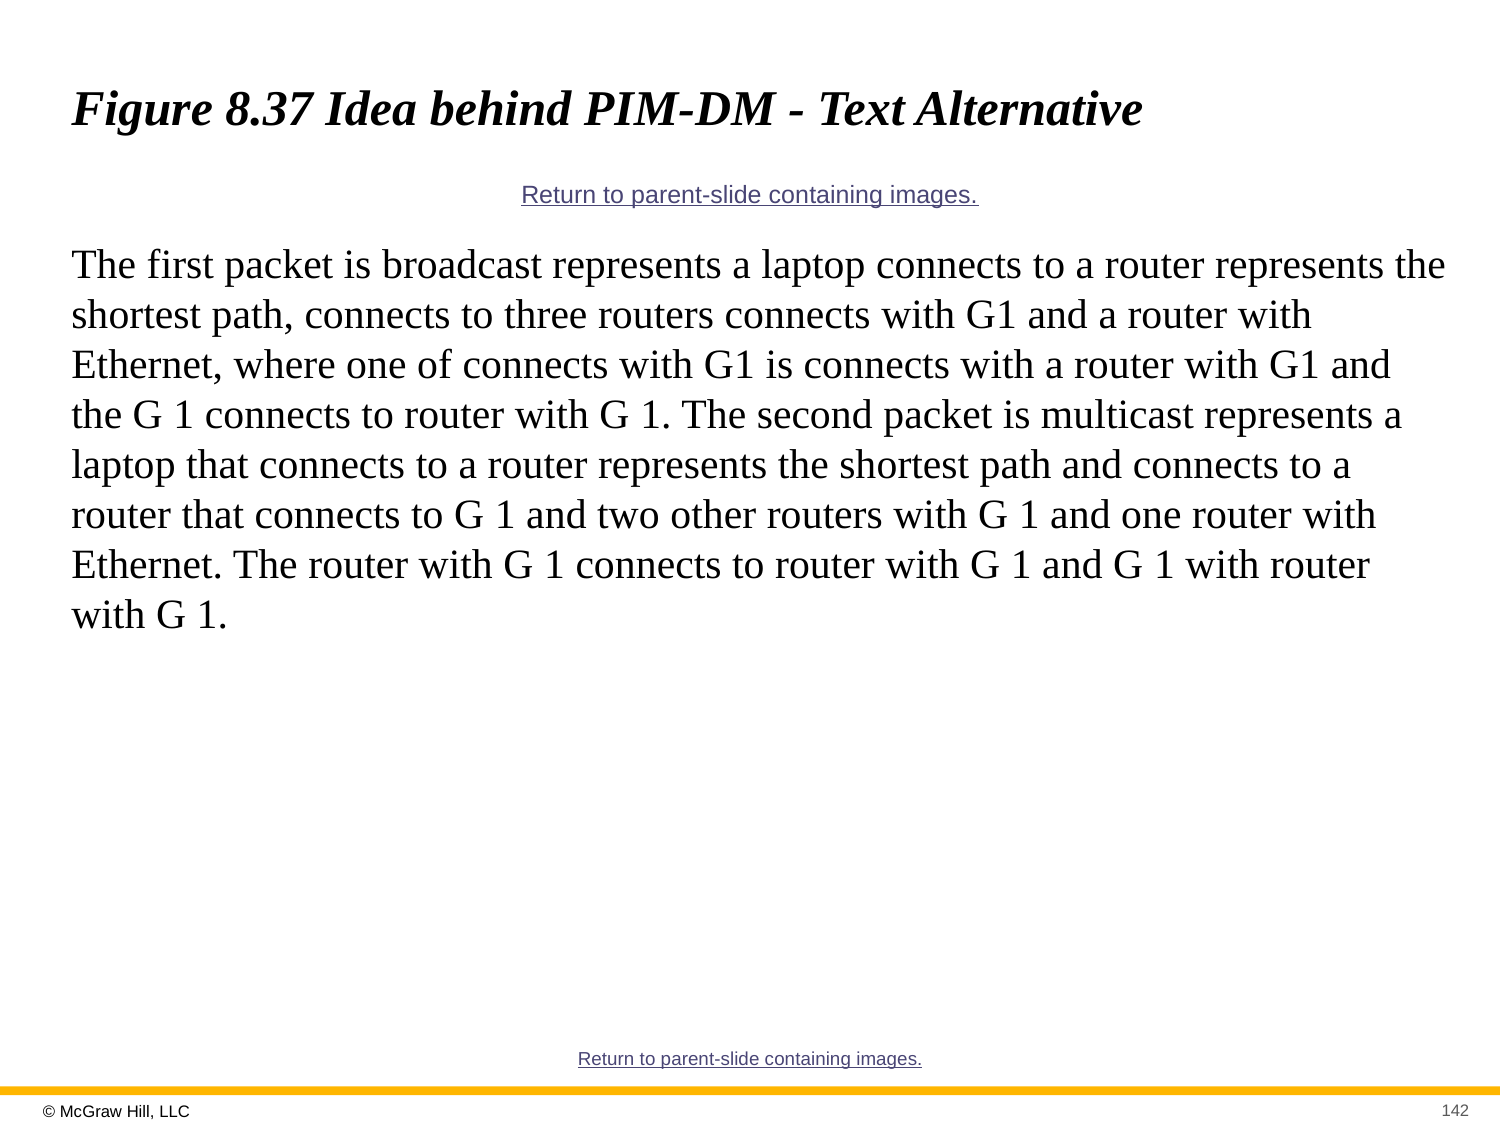

# Figure 8.37 Idea behind PIM-DM - Text Alternative
Return to parent-slide containing images.
The first packet is broadcast represents a laptop connects to a router represents the shortest path, connects to three routers connects with G1 and a router with Ethernet, where one of connects with G1 is connects with a router with G1 and the G 1 connects to router with G 1. The second packet is multicast represents a laptop that connects to a router represents the shortest path and connects to a router that connects to G 1 and two other routers with G 1 and one router with Ethernet. The router with G 1 connects to router with G 1 and G 1 with router with G 1.
Return to parent-slide containing images.
142